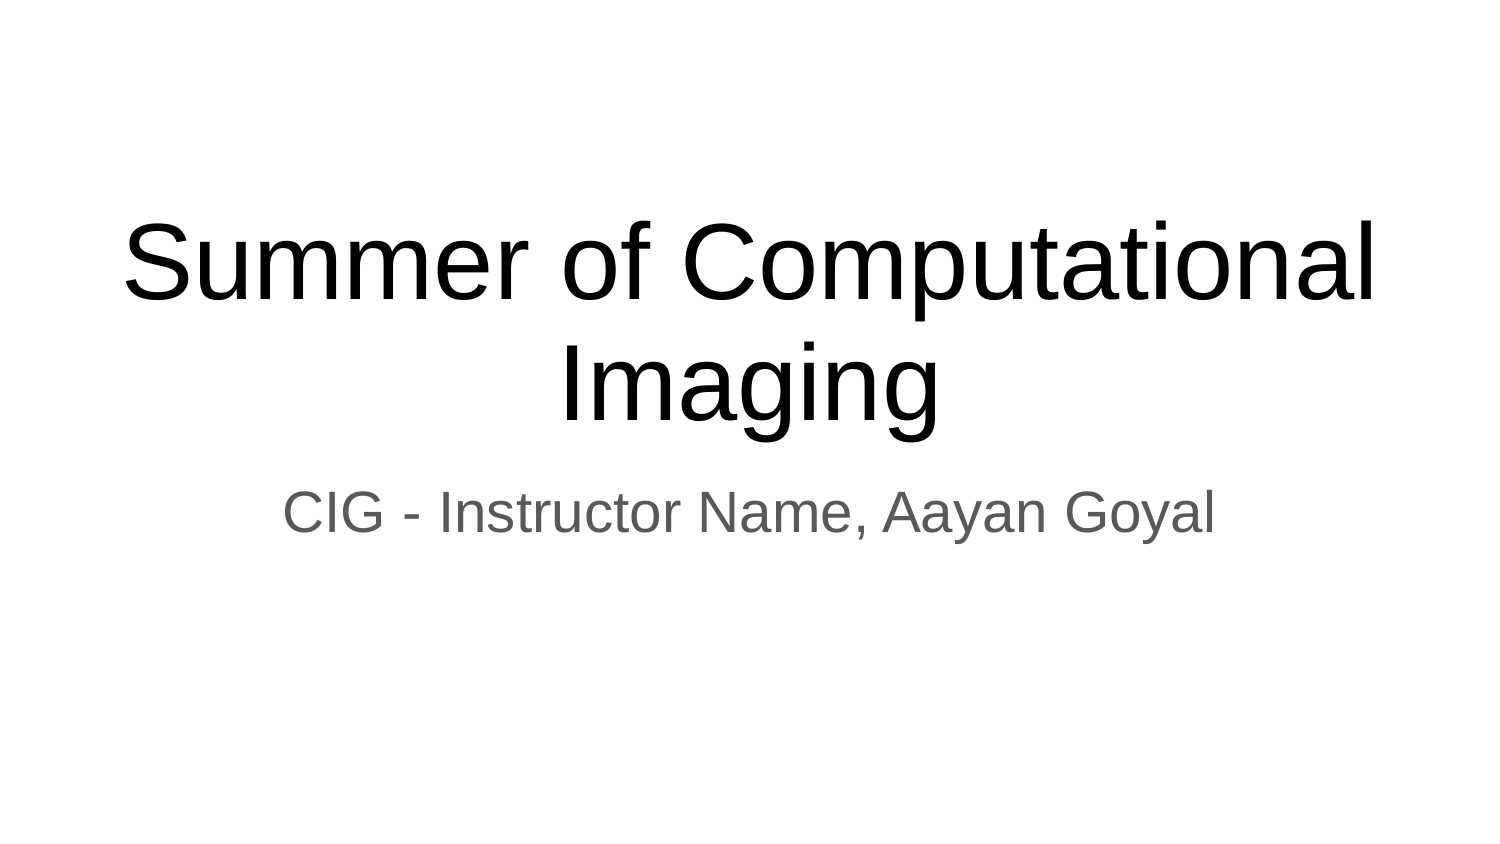

# Summer of Computational Imaging
CIG - Instructor Name, Aayan Goyal